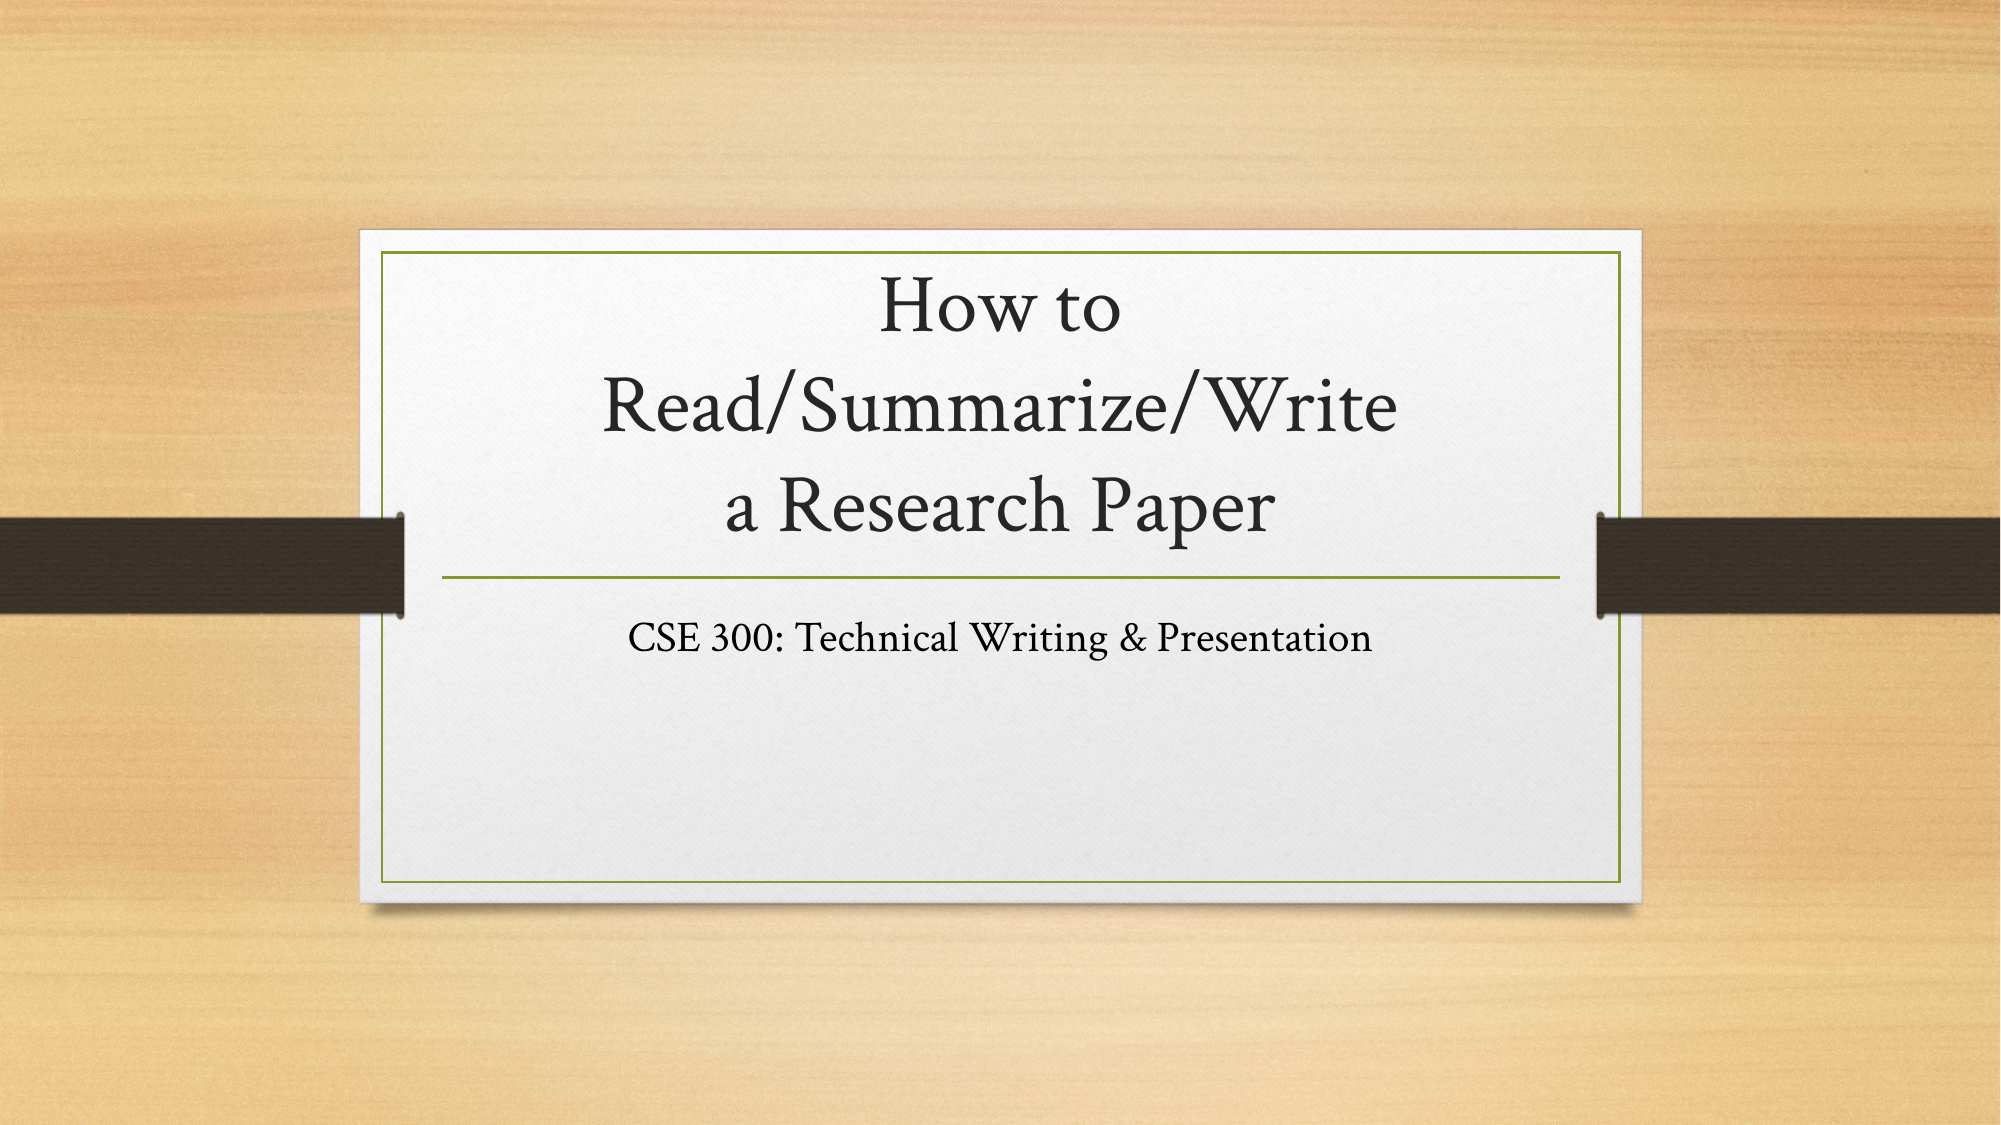

# How to Read/Summarize/Write a Research Paper
CSE 300: Technical Writing & Presentation